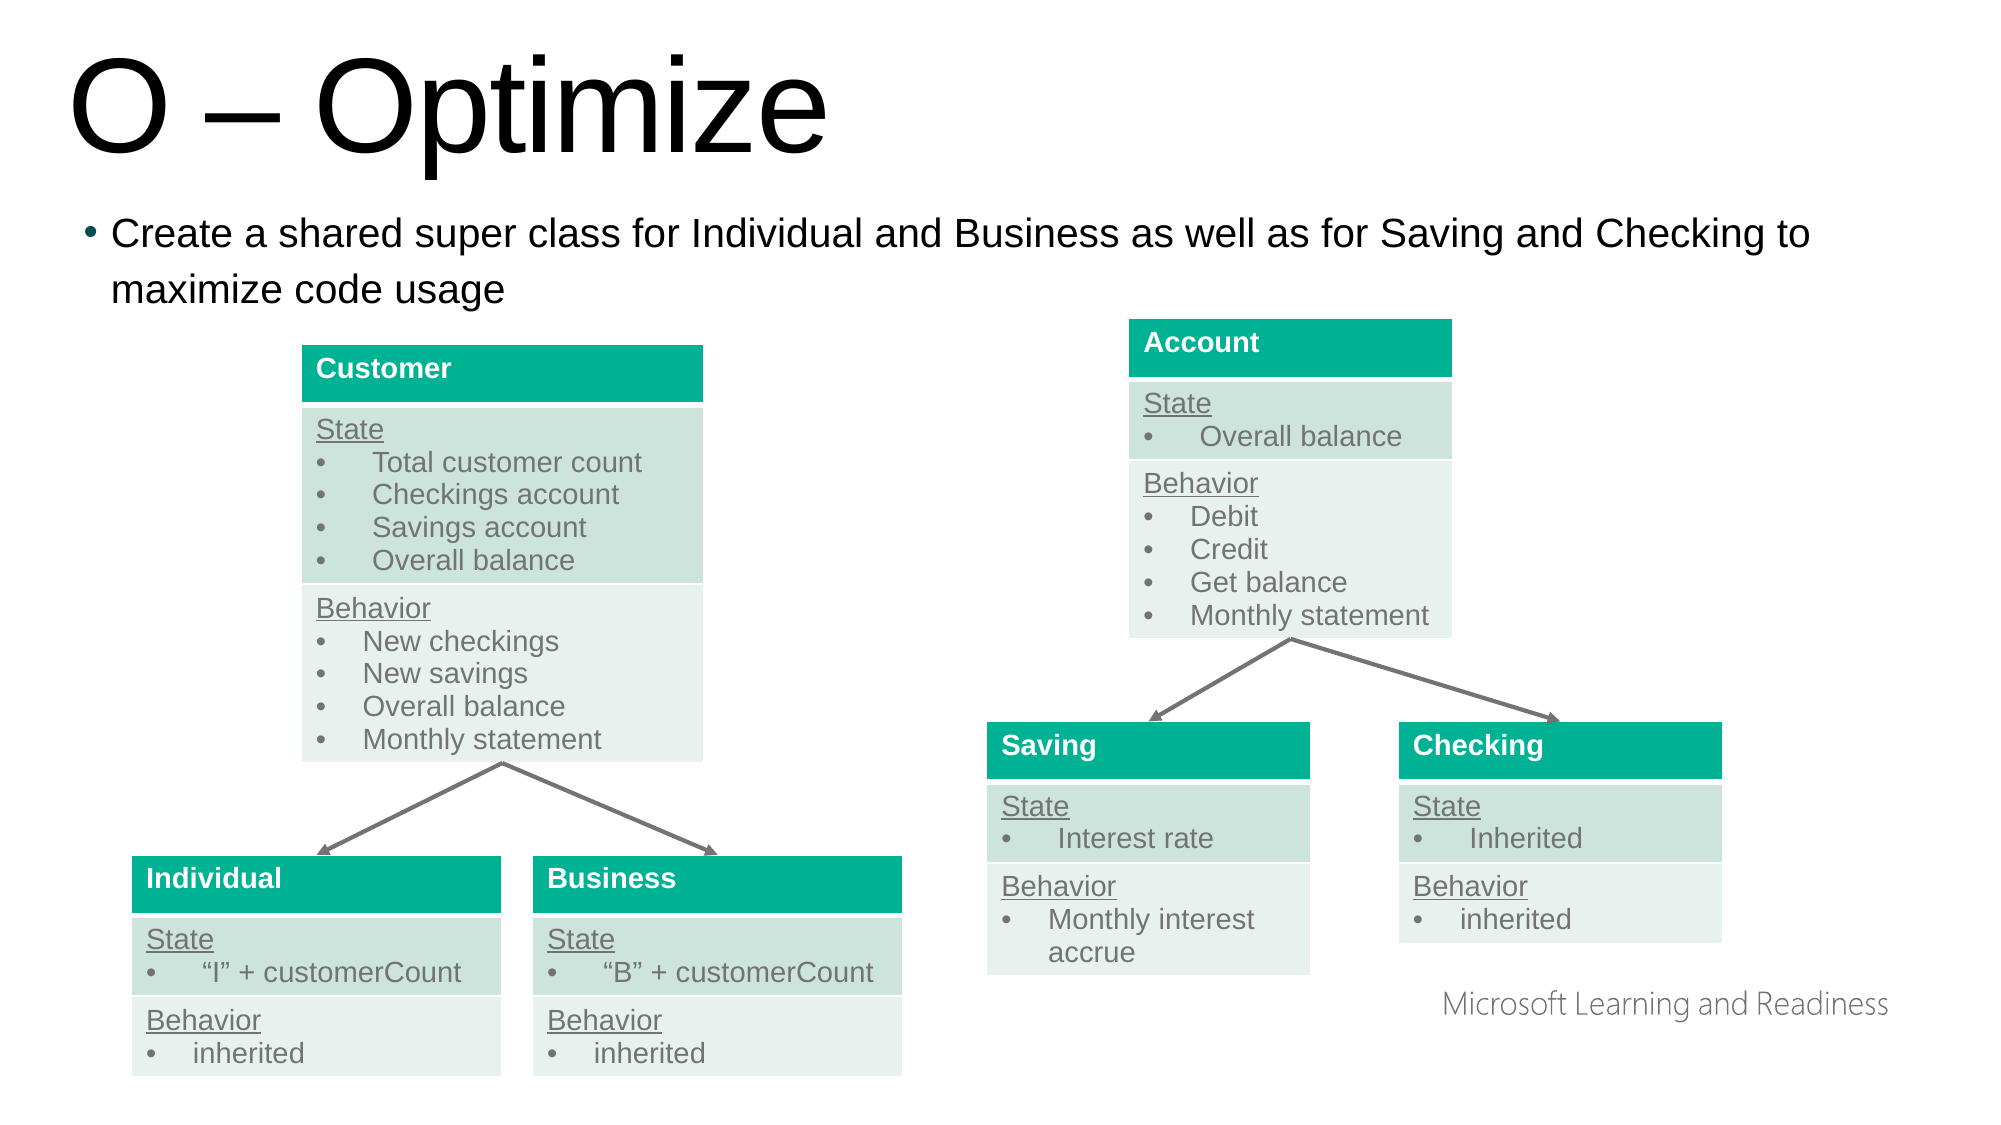

O – Optimize
Create a shared super class for Individual and Business as well as for Saving and Checking to maximize code usage
| Account |
| --- |
| State Overall balance |
| Behavior Debit Credit Get balance Monthly statement |
| Customer |
| --- |
| State Total customer count Checkings account Savings account Overall balance |
| Behavior New checkings New savings Overall balance Monthly statement |
| Saving |
| --- |
| State Interest rate |
| Behavior Monthly interest accrue |
| Checking |
| --- |
| State Inherited |
| Behavior inherited |
| Individual |
| --- |
| State “I” + customerCount |
| Behavior inherited |
| Business |
| --- |
| State “B” + customerCount |
| Behavior inherited |